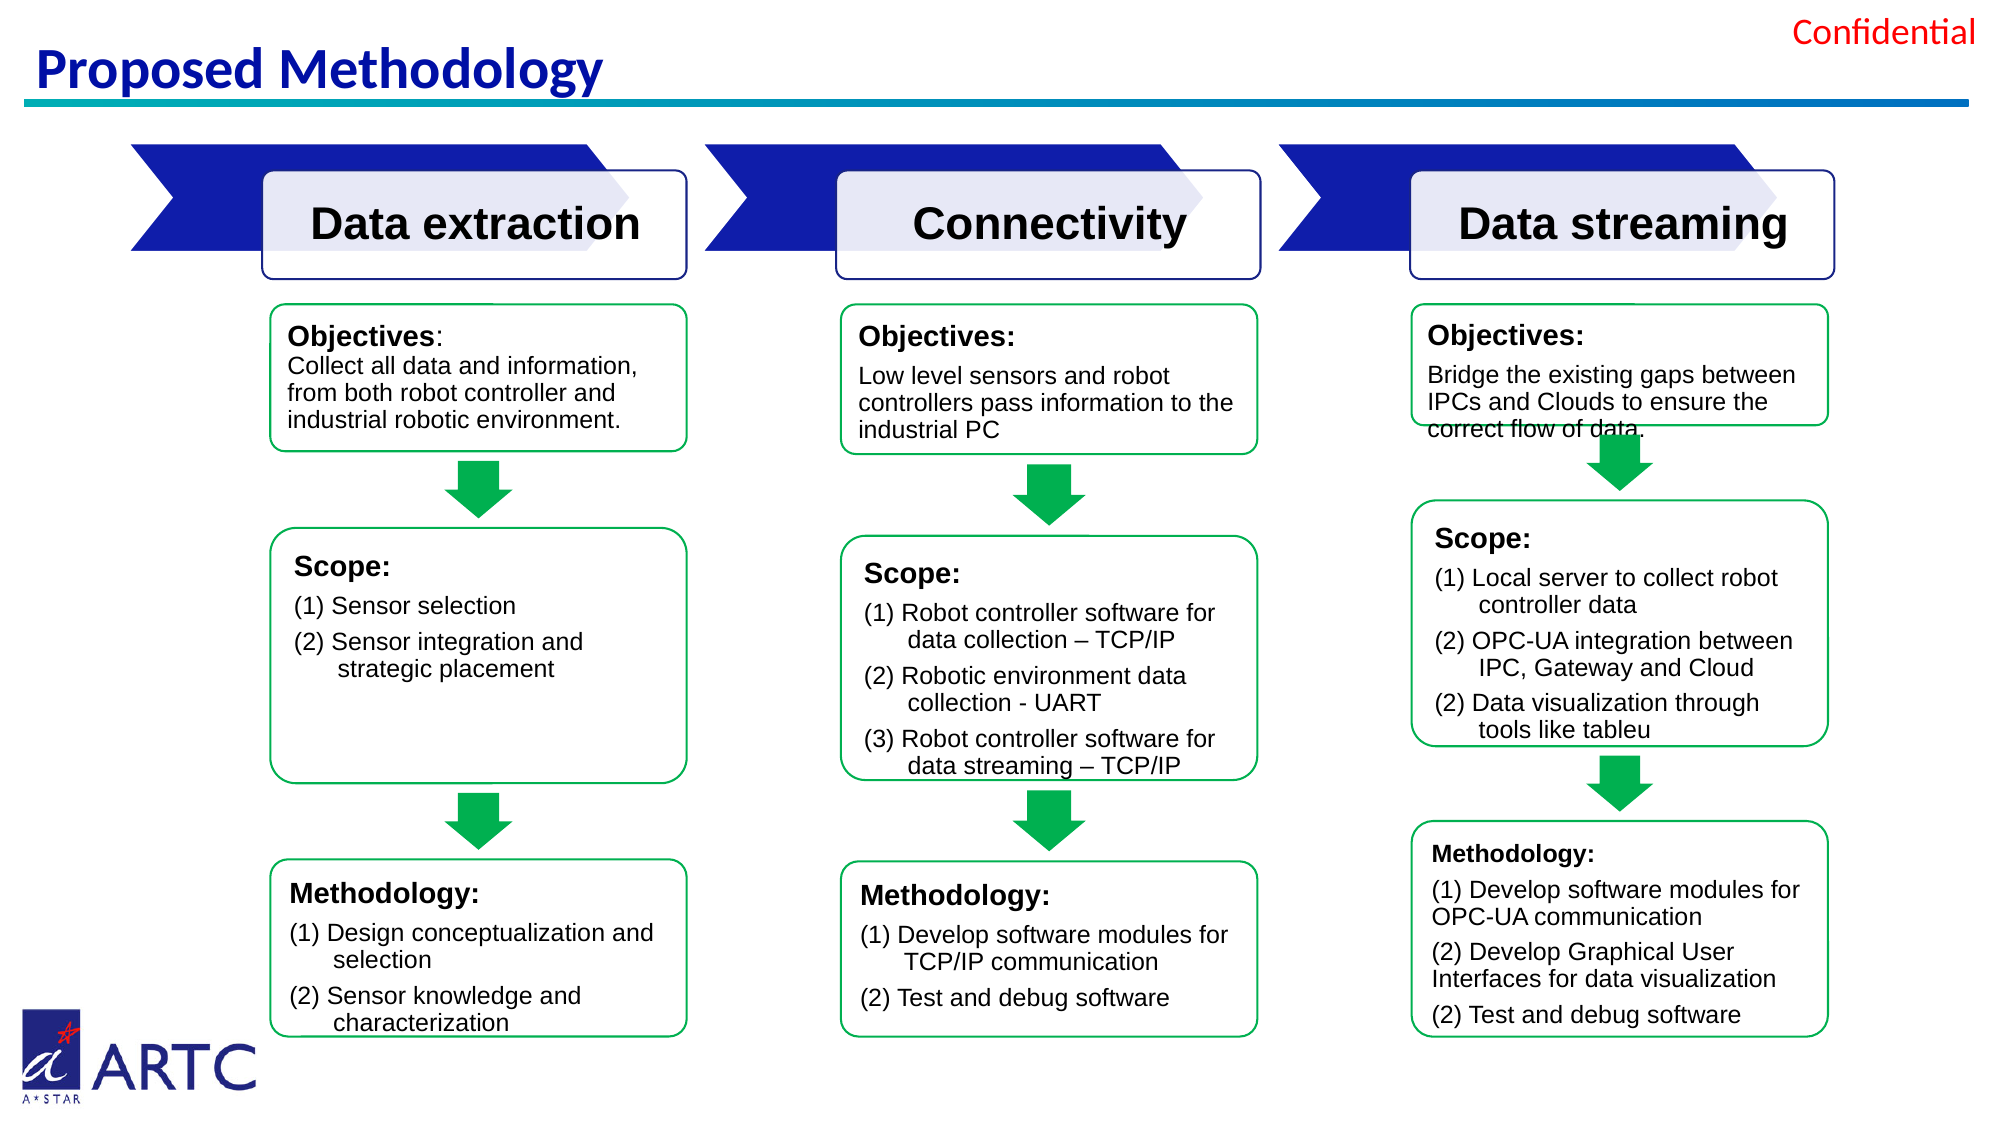

# Proposed Methodology
Data extraction
Connectivity
Data streaming
Objectives:
Collect all data and information, from both robot controller and industrial robotic environment.

Scope:
(1) Sensor selection
(2) Sensor integration and strategic placement

Methodology:
(1) Design conceptualization and selection
(2) Sensor knowledge and characterization
Objectives:
Low level sensors and robot controllers pass information to the industrial PC

Scope:
(1) Robot controller software for data collection – TCP/IP
(2) Robotic environment data collection - UART
(3) Robot controller software for data streaming – TCP/IP

Methodology:
(1) Develop software modules for TCP/IP communication
(2) Test and debug software
Objectives:
Bridge the existing gaps between IPCs and Clouds to ensure the correct flow of data.

Scope:
(1) Local server to collect robot controller data
(2) OPC-UA integration between IPC, Gateway and Cloud
(2) Data visualization through tools like tableu

Methodology:
(1) Develop software modules for OPC-UA communication
(2) Develop Graphical User Interfaces for data visualization
(2) Test and debug software